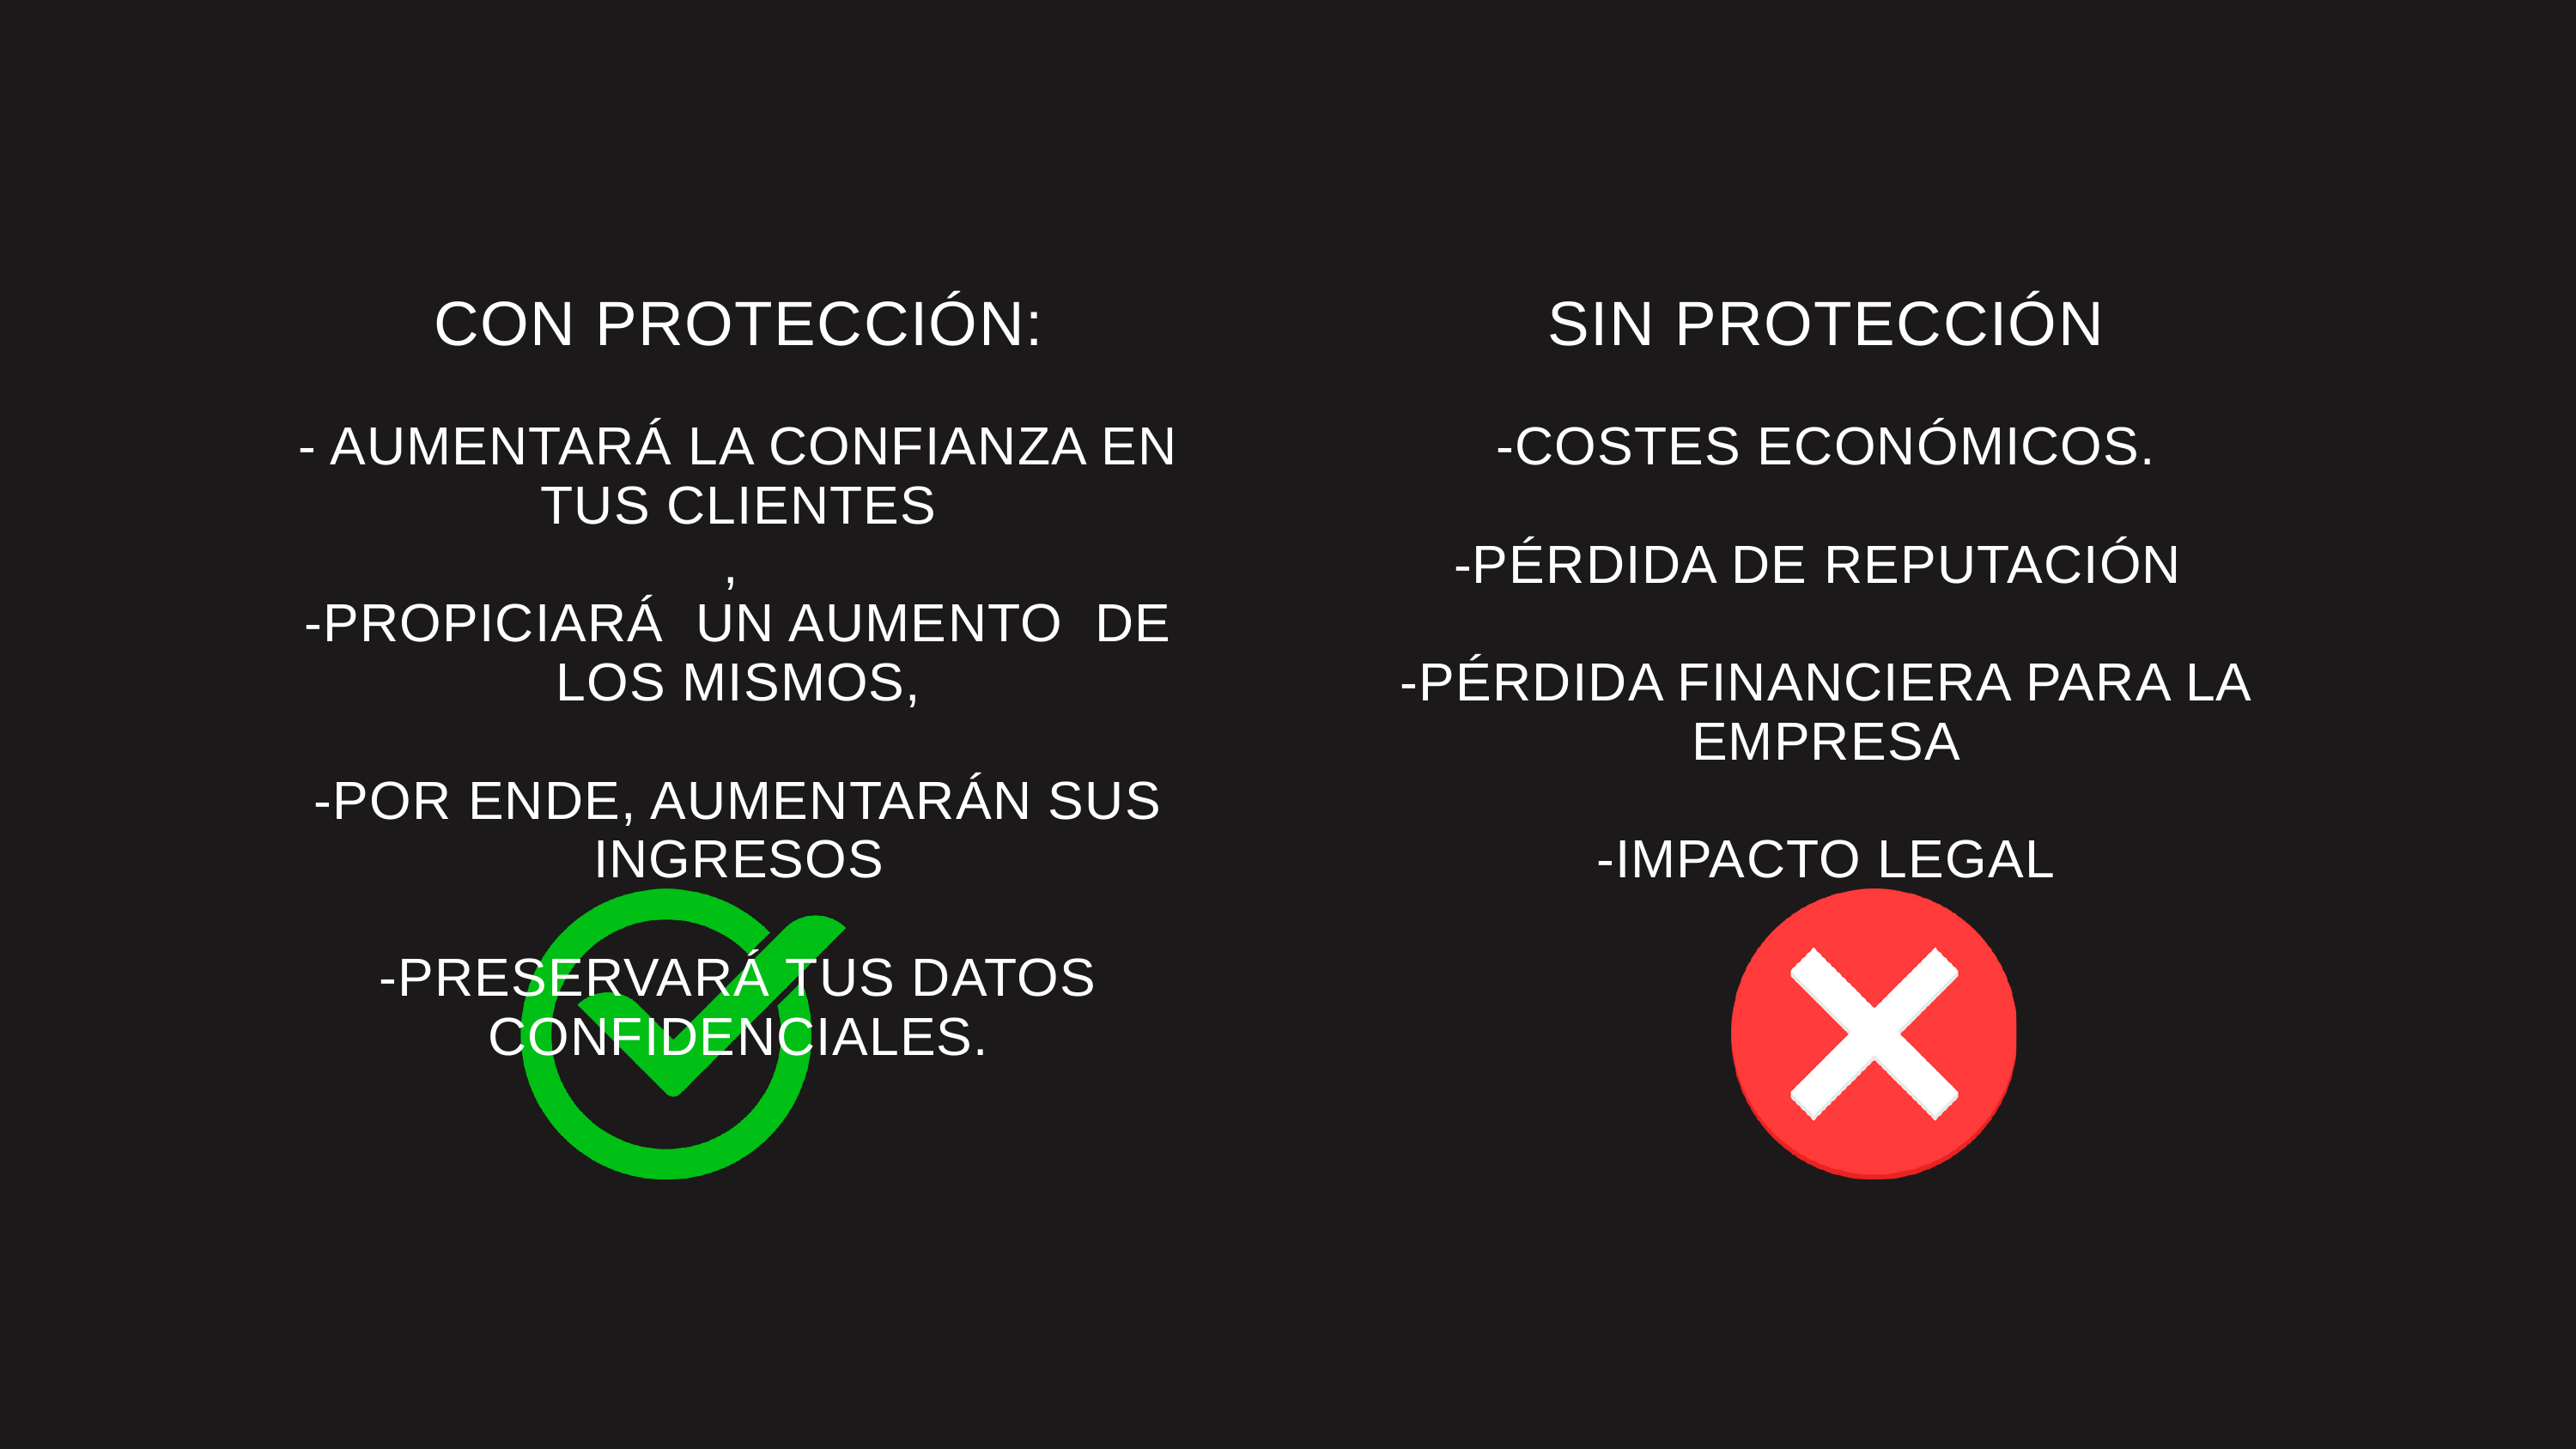

CON PROTECCIÓN:

- AUMENTARÁ LA CONFIANZA EN TUS CLIENTES
,
-PROPICIARÁ  UN AUMENTO  DE LOS MISMOS,

-POR ENDE, AUMENTARÁN SUS INGRESOS

-PRESERVARÁ TUS DATOS CONFIDENCIALES.

SIN PROTECCIÓN

-COSTES ECONÓMICOS.

-PÉRDIDA DE REPUTACIÓN

-PÉRDIDA FINANCIERA PARA LA EMPRESA

-IMPACTO LEGAL